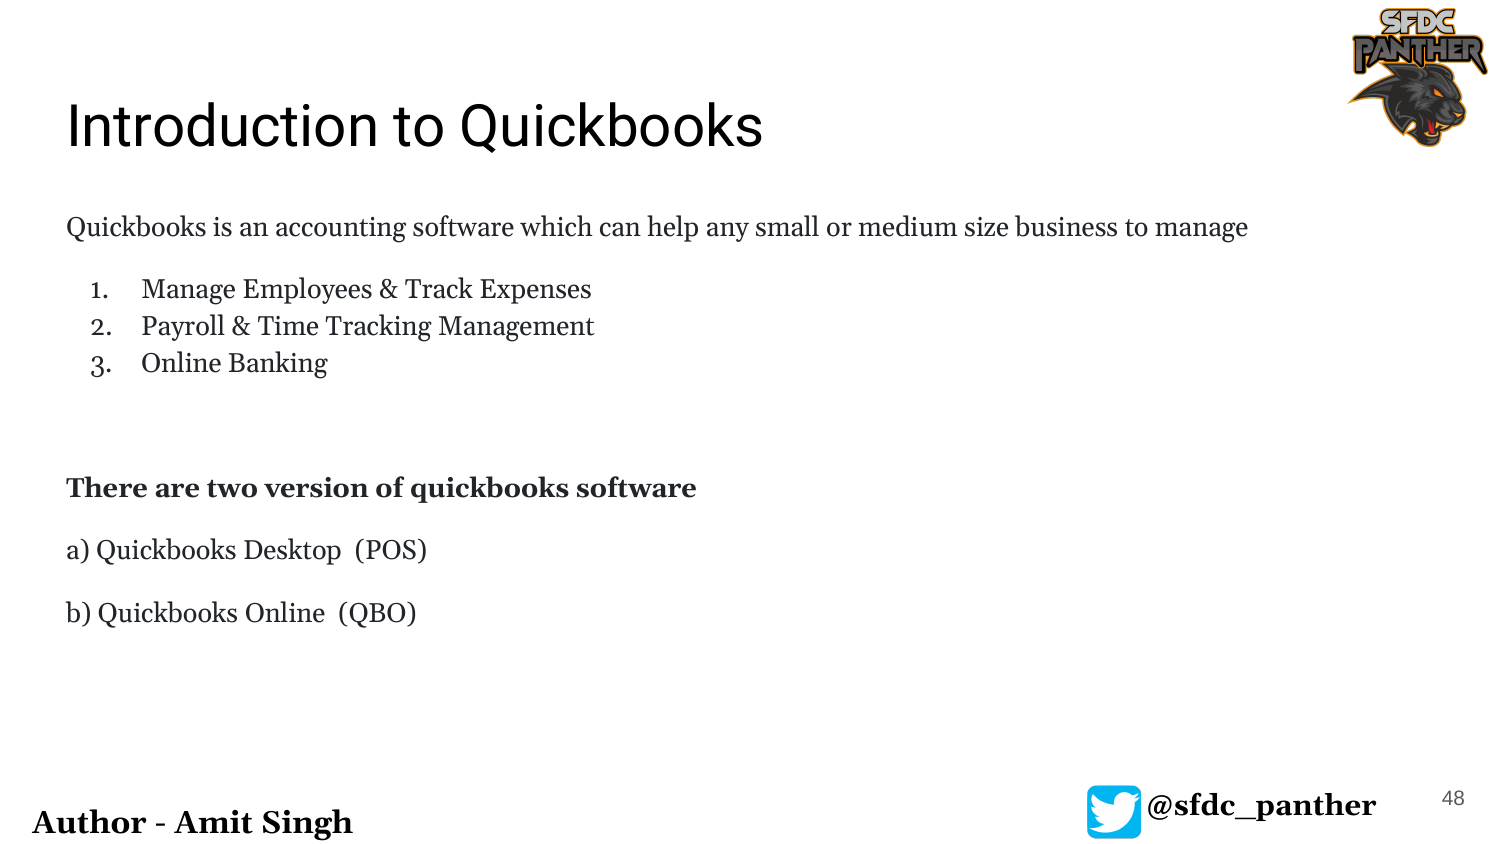

# Introduction to Quickbooks
Quickbooks is an accounting software which can help any small or medium size business to manage
Manage Employees & Track Expenses
Payroll & Time Tracking Management
Online Banking

There are two version of quickbooks software
a) Quickbooks Desktop  (POS)
b) Quickbooks Online  (QBO)
48